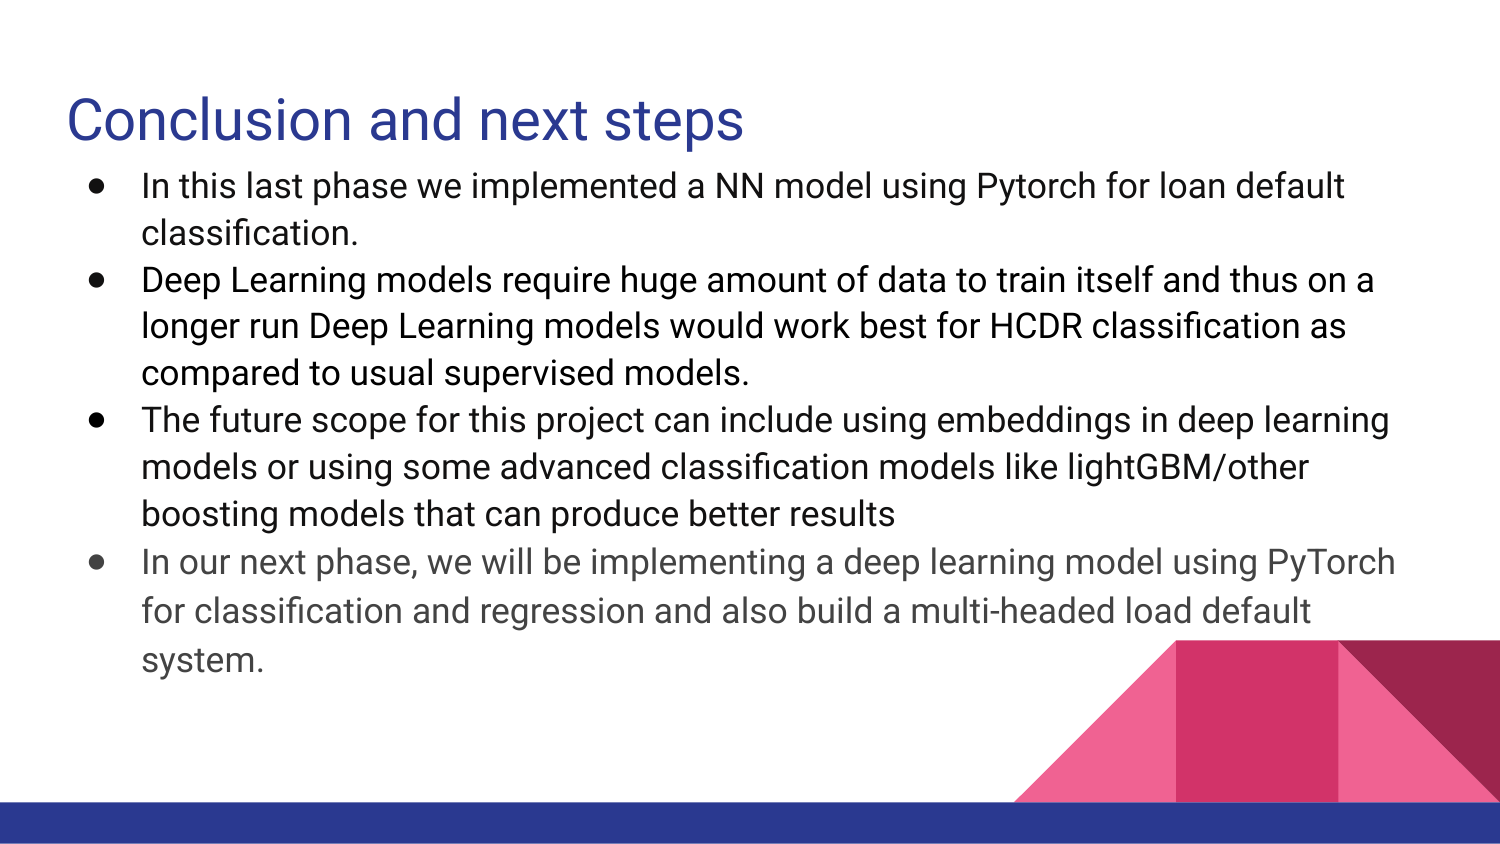

# Conclusion and next steps
In this last phase we implemented a NN model using Pytorch for loan default classification.
Deep Learning models require huge amount of data to train itself and thus on a longer run Deep Learning models would work best for HCDR classification as compared to usual supervised models.
The future scope for this project can include using embeddings in deep learning models or using some advanced classification models like lightGBM/other boosting models that can produce better results.
In our next phase, we will be implementing a deep learning model using PyTorch for classification and regression and also build a multi-headed load default system.